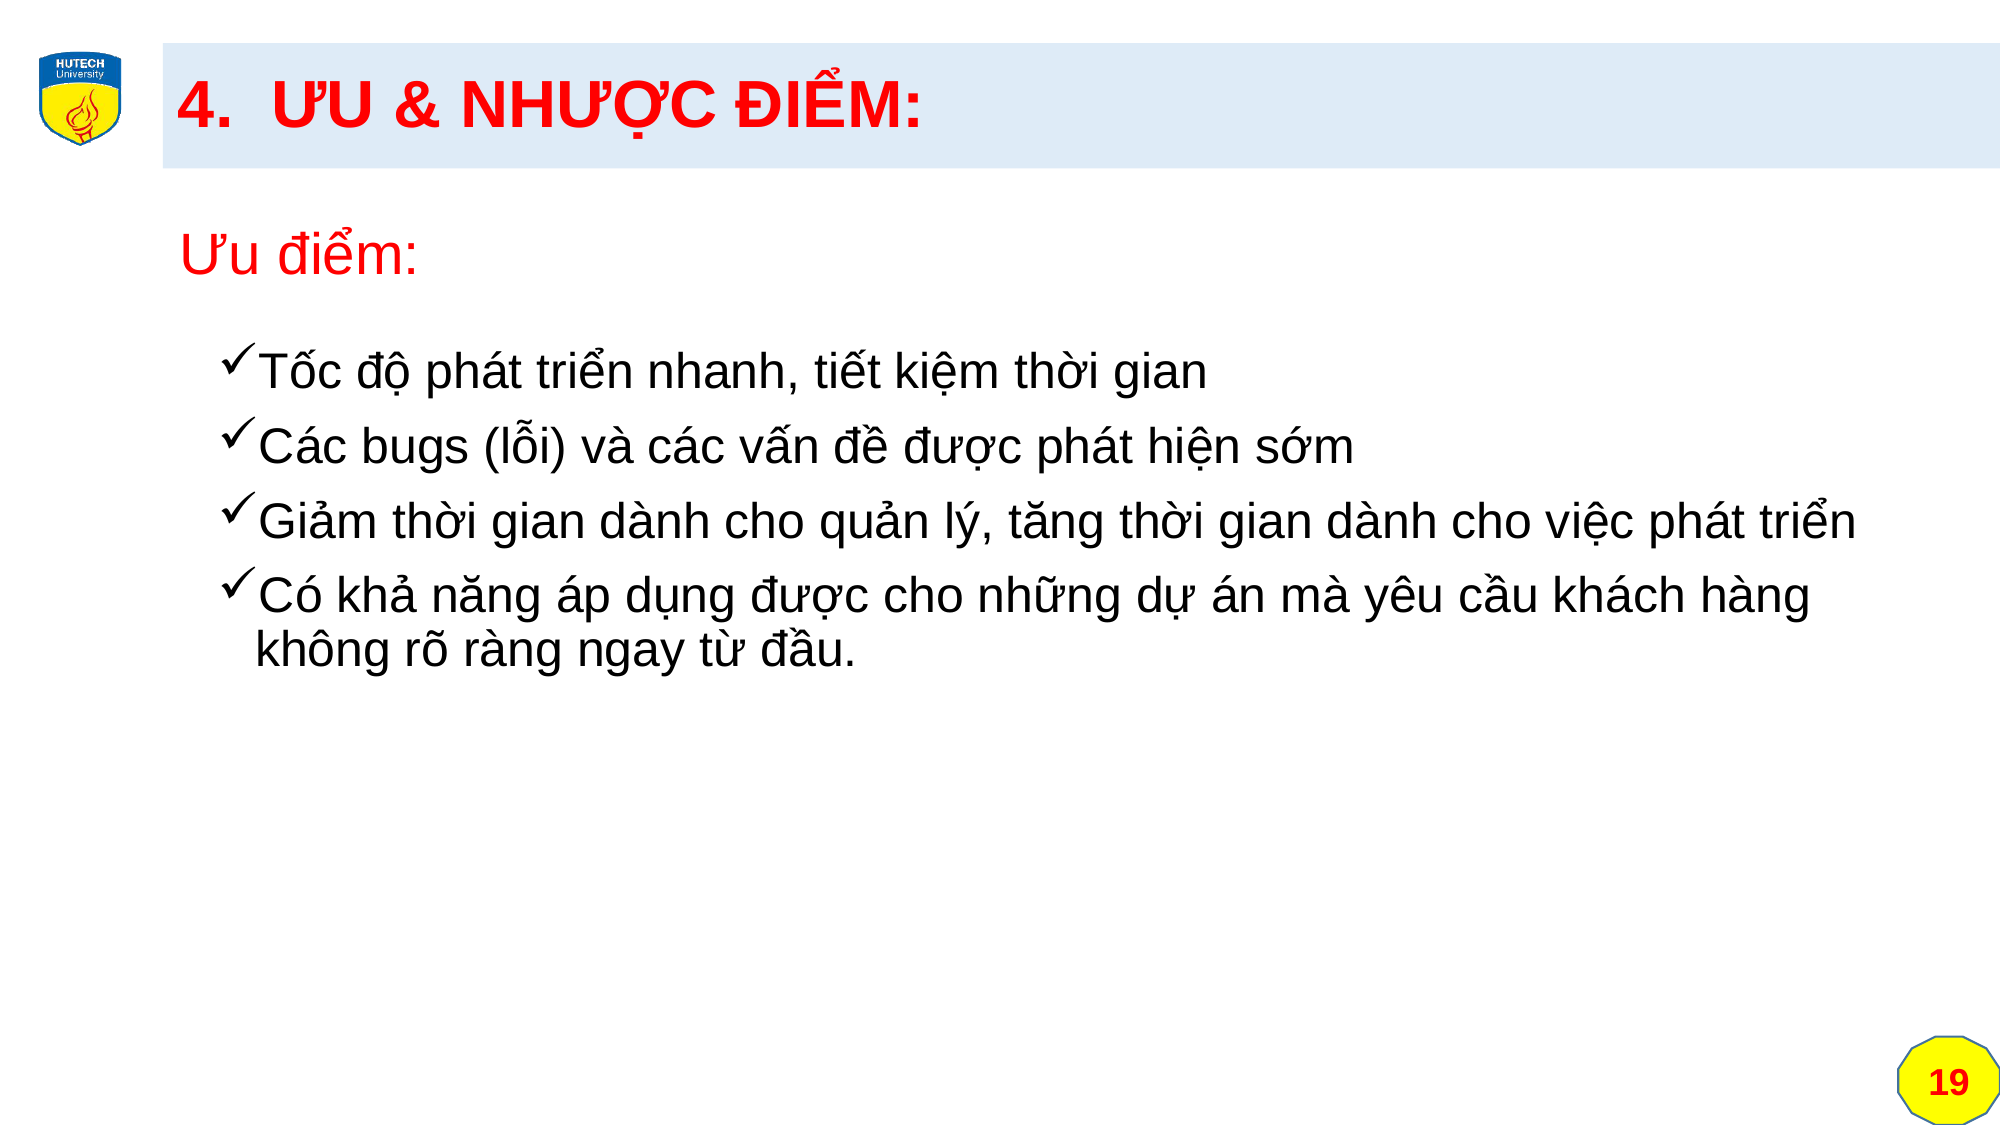

ƯU & NHƯỢC ĐIỂM:
Ưu điểm:
Tốc độ phát triển nhanh, tiết kiệm thời gian
Các bugs (lỗi) và các vấn đề được phát hiện sớm
Giảm thời gian dành cho quản lý, tăng thời gian dành cho việc phát triển
Có khả năng áp dụng được cho những dự án mà yêu cầu khách hàng không rõ ràng ngay từ đầu.
19